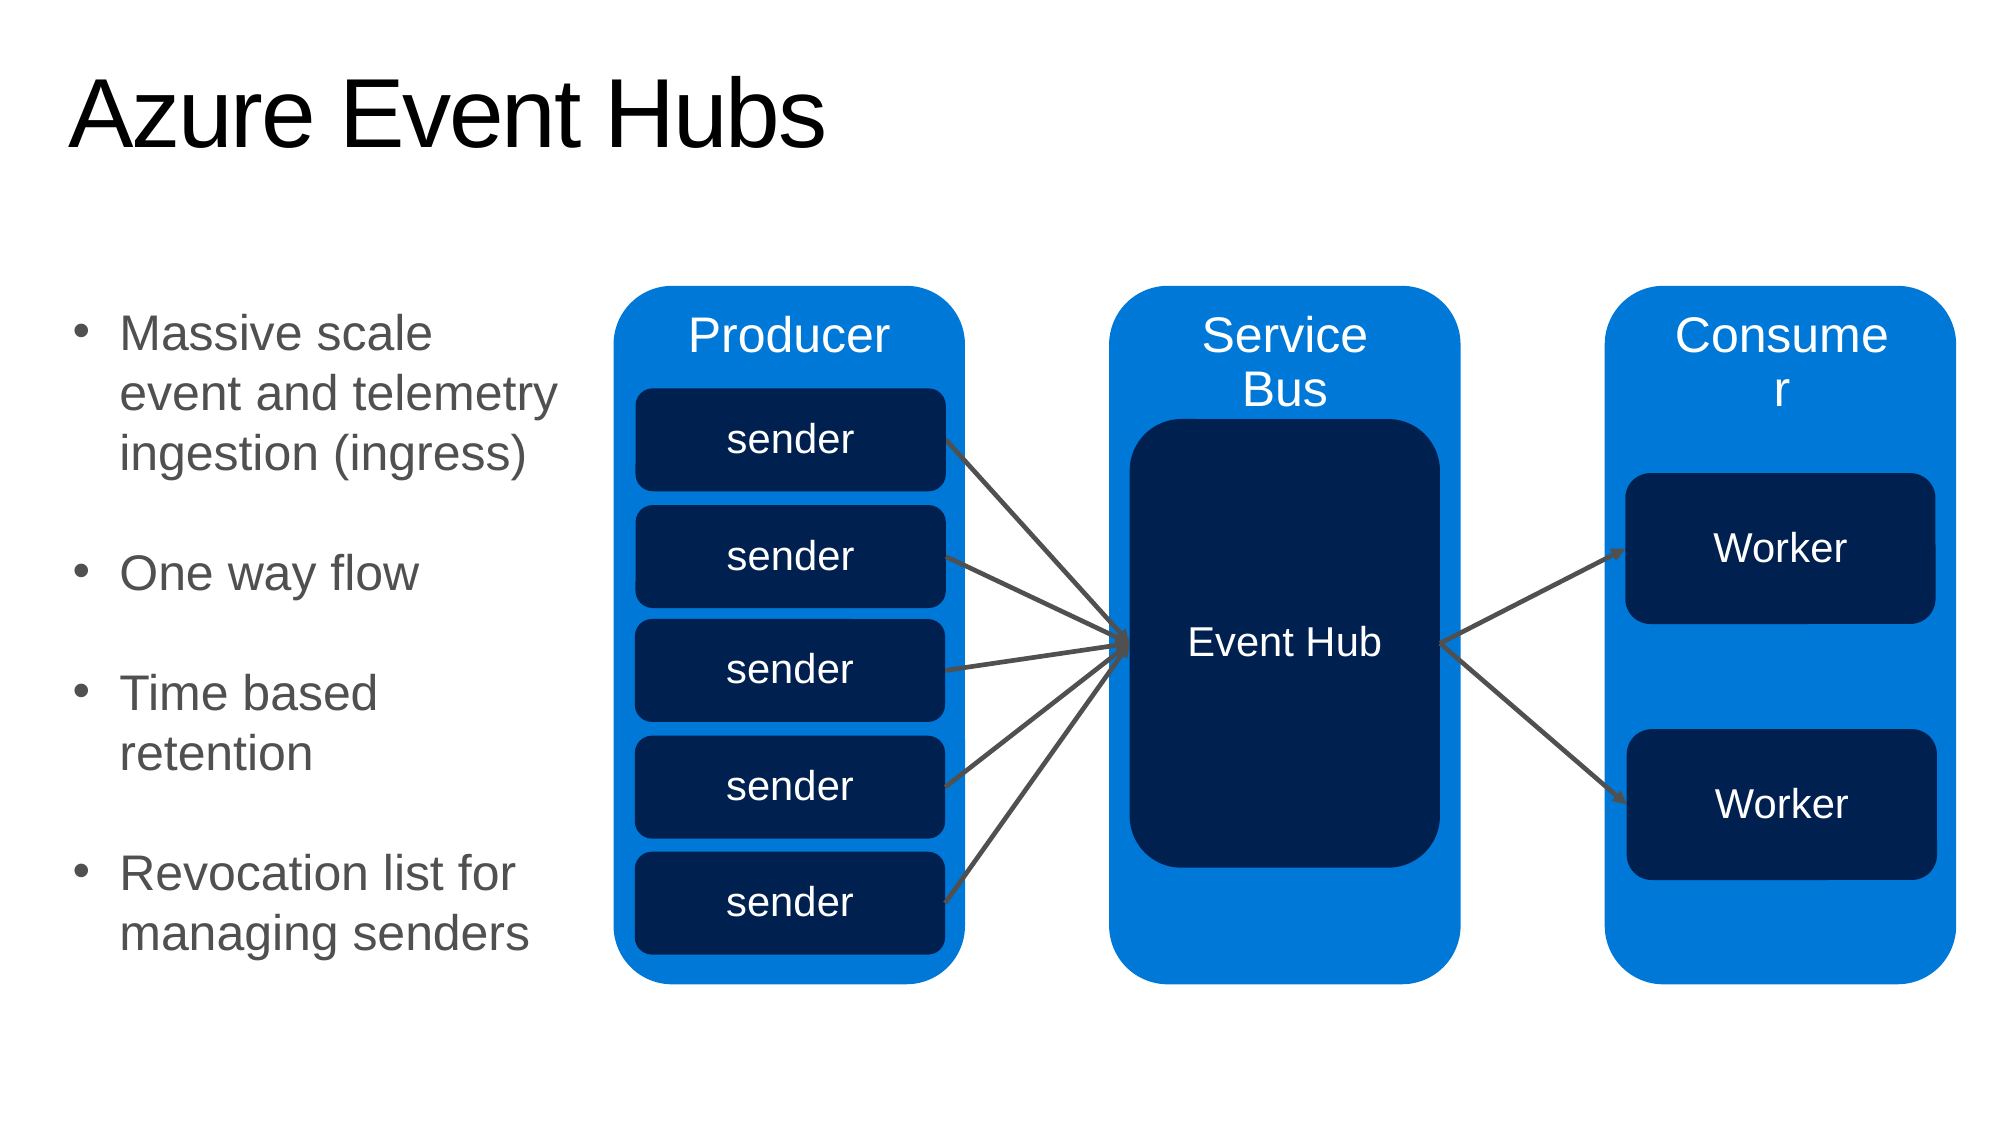

# Azure Event Hubs
Producer
Service Bus
Consumer

Event Hub
Worker
sender
sender
sender
Worker
sender
sender
Massive scale event and telemetry ingestion (ingress)

One way flow

Time based retention

Revocation list for managing senders